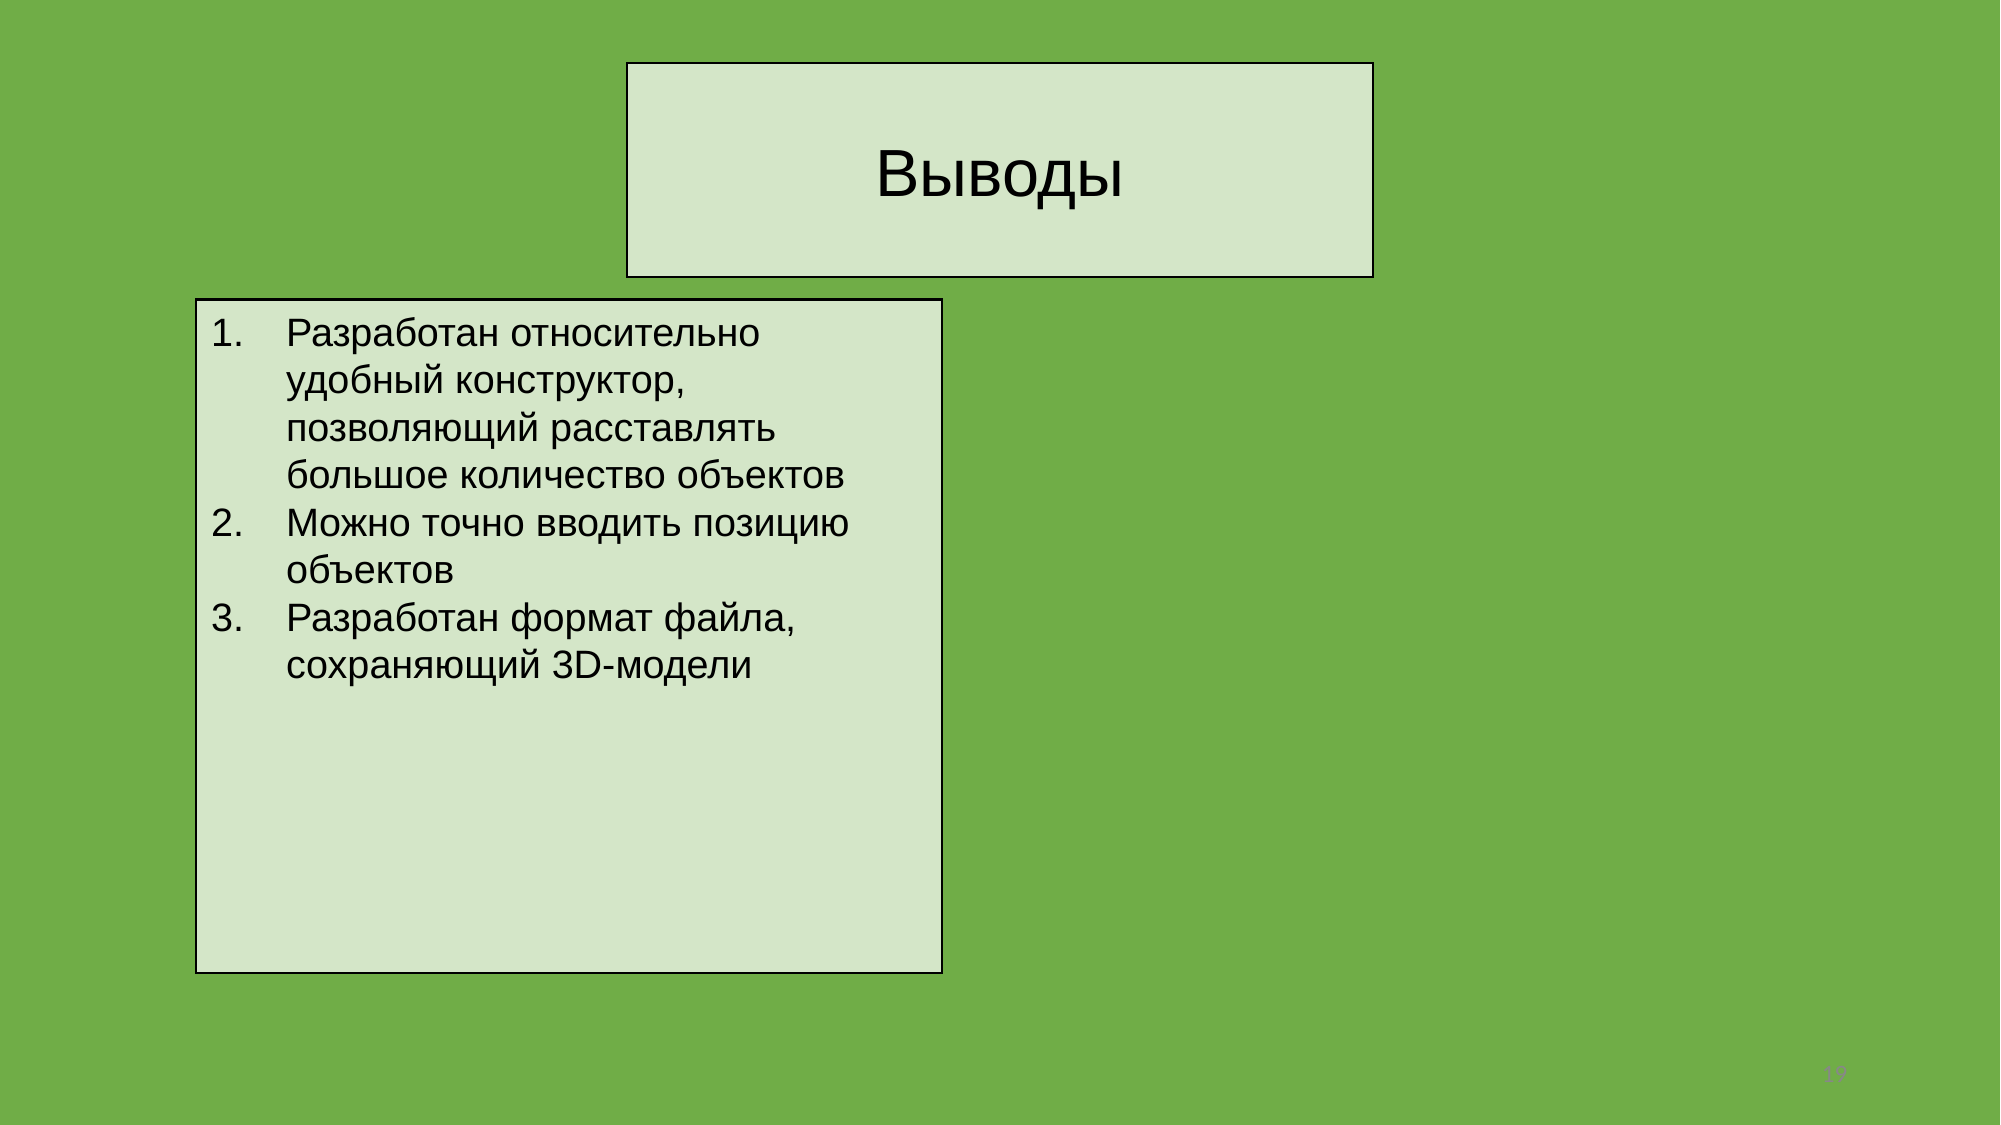

Выводы
Разработан относительно удобный конструктор, позволяющий расставлять большое количество объектов
Можно точно вводить позицию объектов
Разработан формат файла, сохраняющий 3D-модели
19